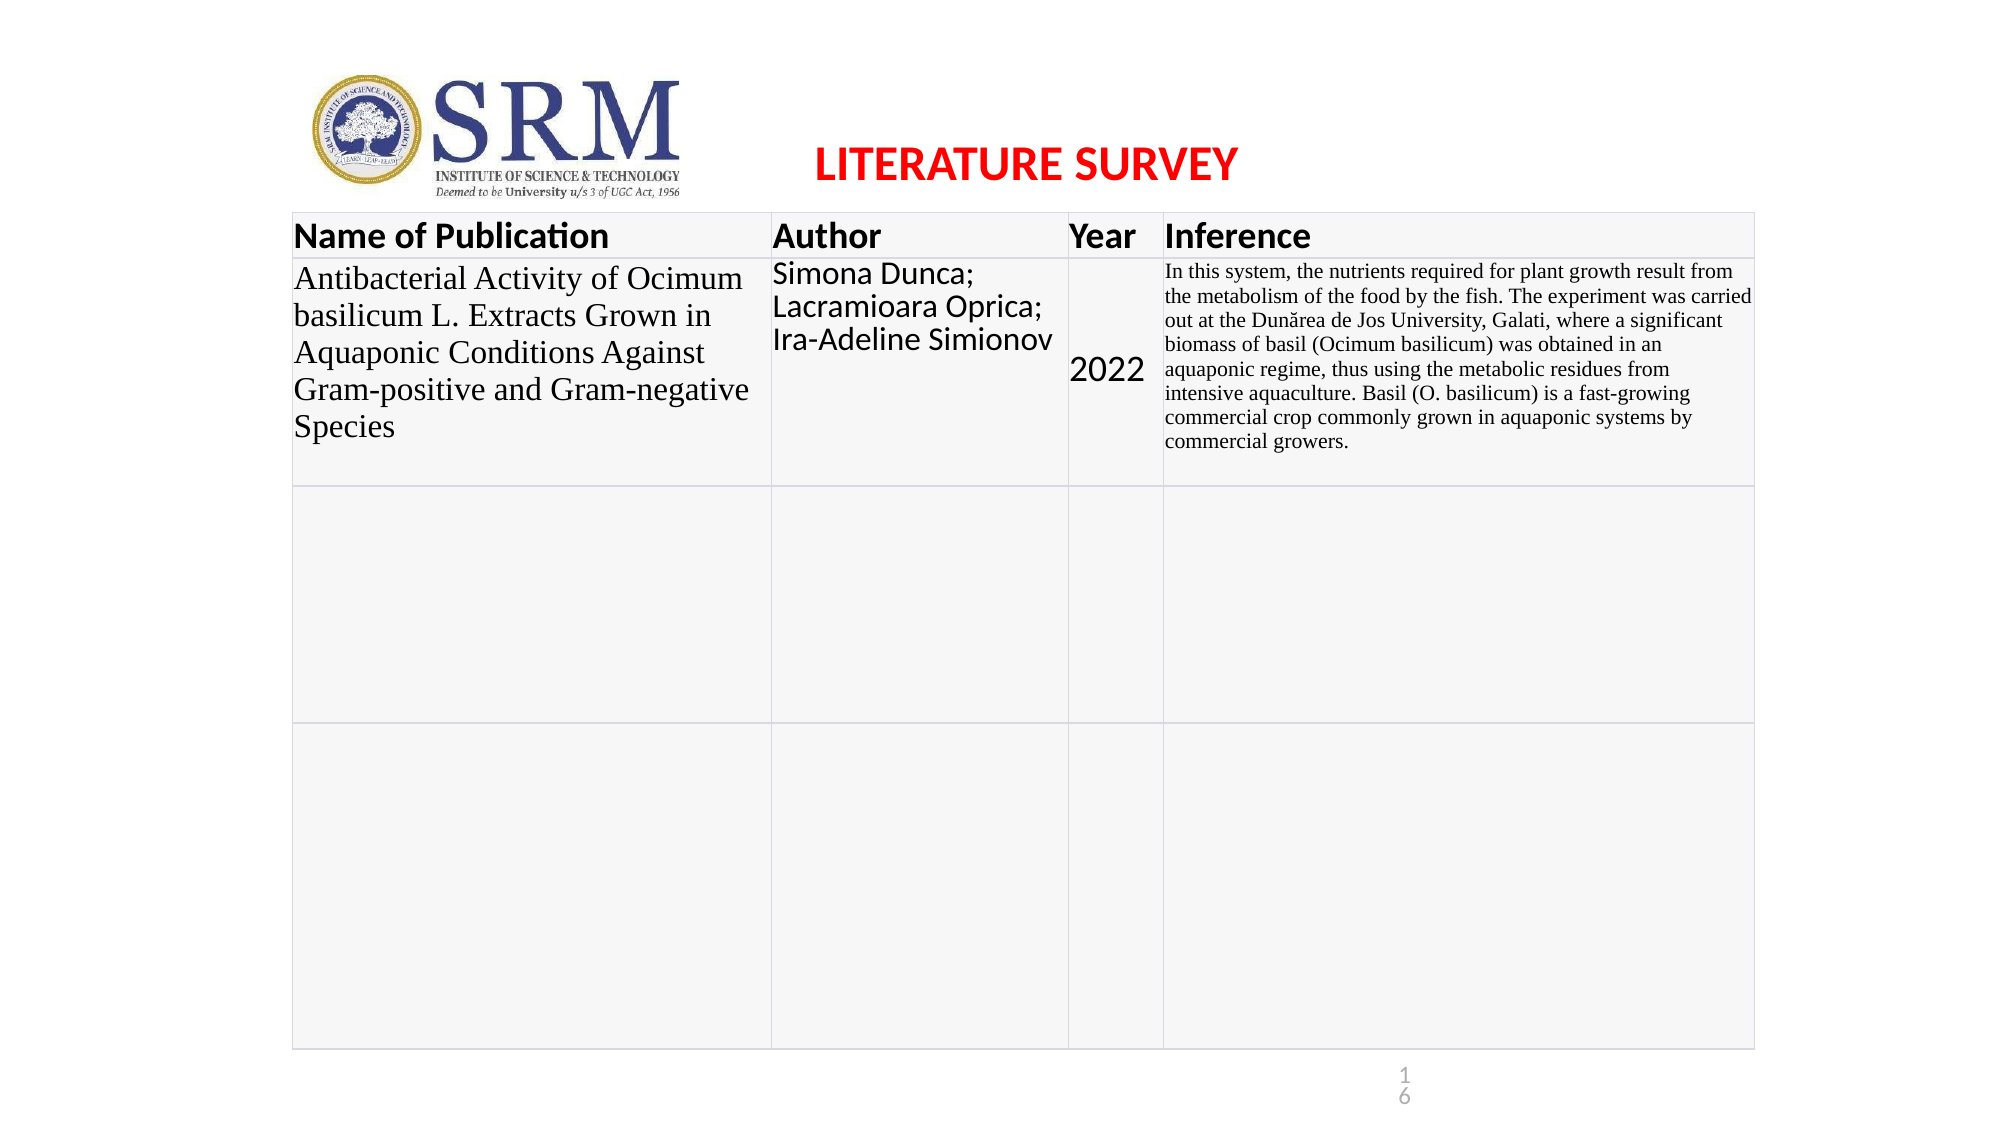

LITERATURE SURVEY
| Name of Publication | Author | Year | Inference |
| --- | --- | --- | --- |
| Antibacterial Activity of Ocimum basilicum L. Extracts Grown in Aquaponic Conditions Against Gram-positive and Gram-negative Species | Simona Dunca; Lacramioara Oprica; Ira-Adeline Simionov | 2022 | In this system, the nutrients required for plant growth result from the metabolism of the food by the fish. The experiment was carried out at the Dunărea de Jos University, Galati, where a significant biomass of basil (Ocimum basilicum) was obtained in an aquaponic regime, thus using the metabolic residues from intensive aquaculture. Basil (O. basilicum) is a fast-growing commercial crop commonly grown in aquaponic systems by commercial growers. |
|  |  |  |  |
|  |  |  |  |

16